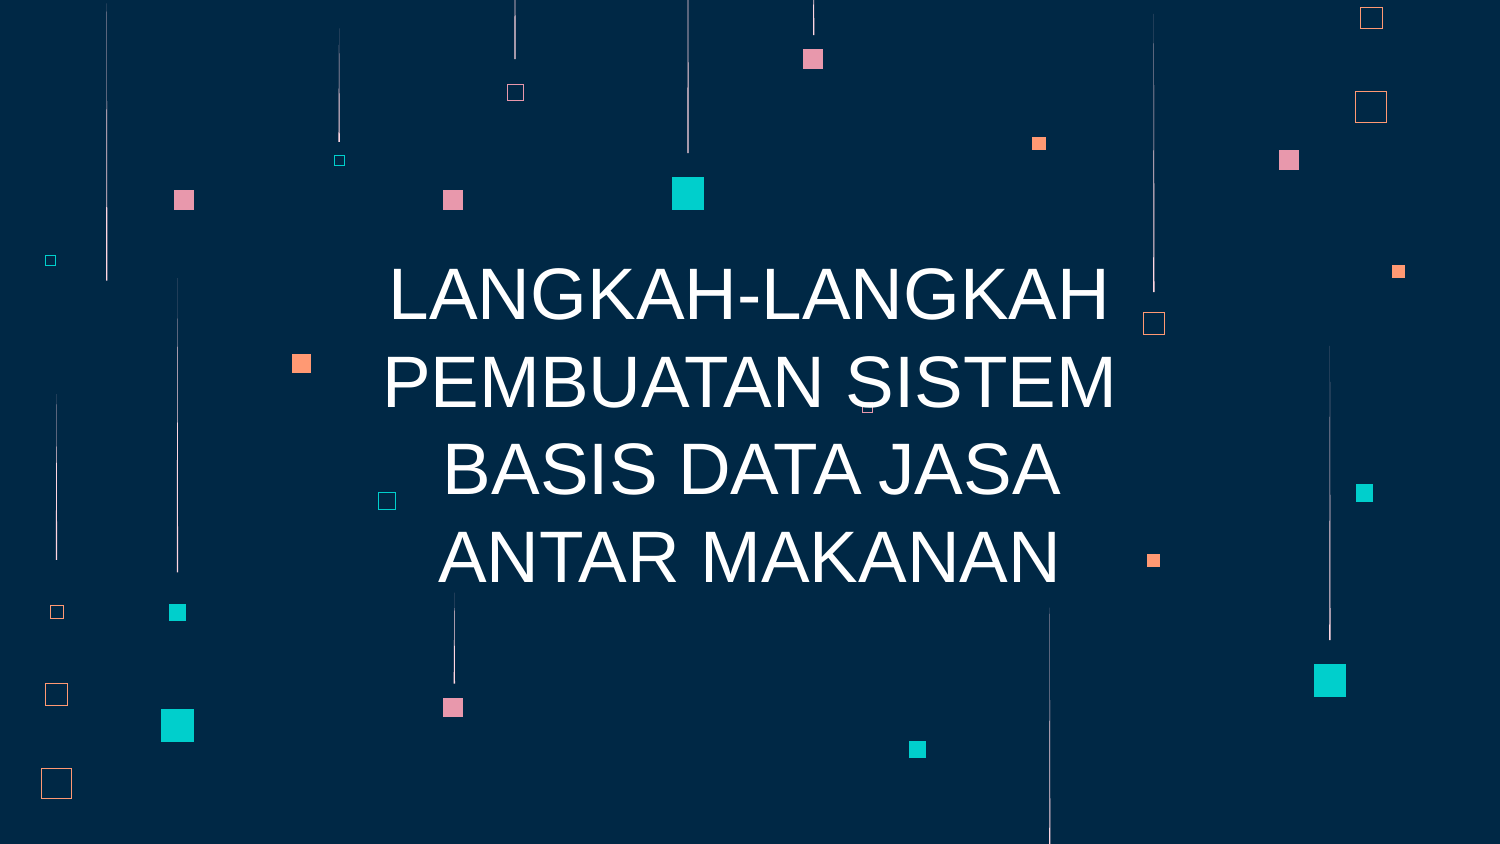

# LANGKAH-LANGKAH PEMBUATAN SISTEM BASIS DATA JASA ANTAR MAKANAN